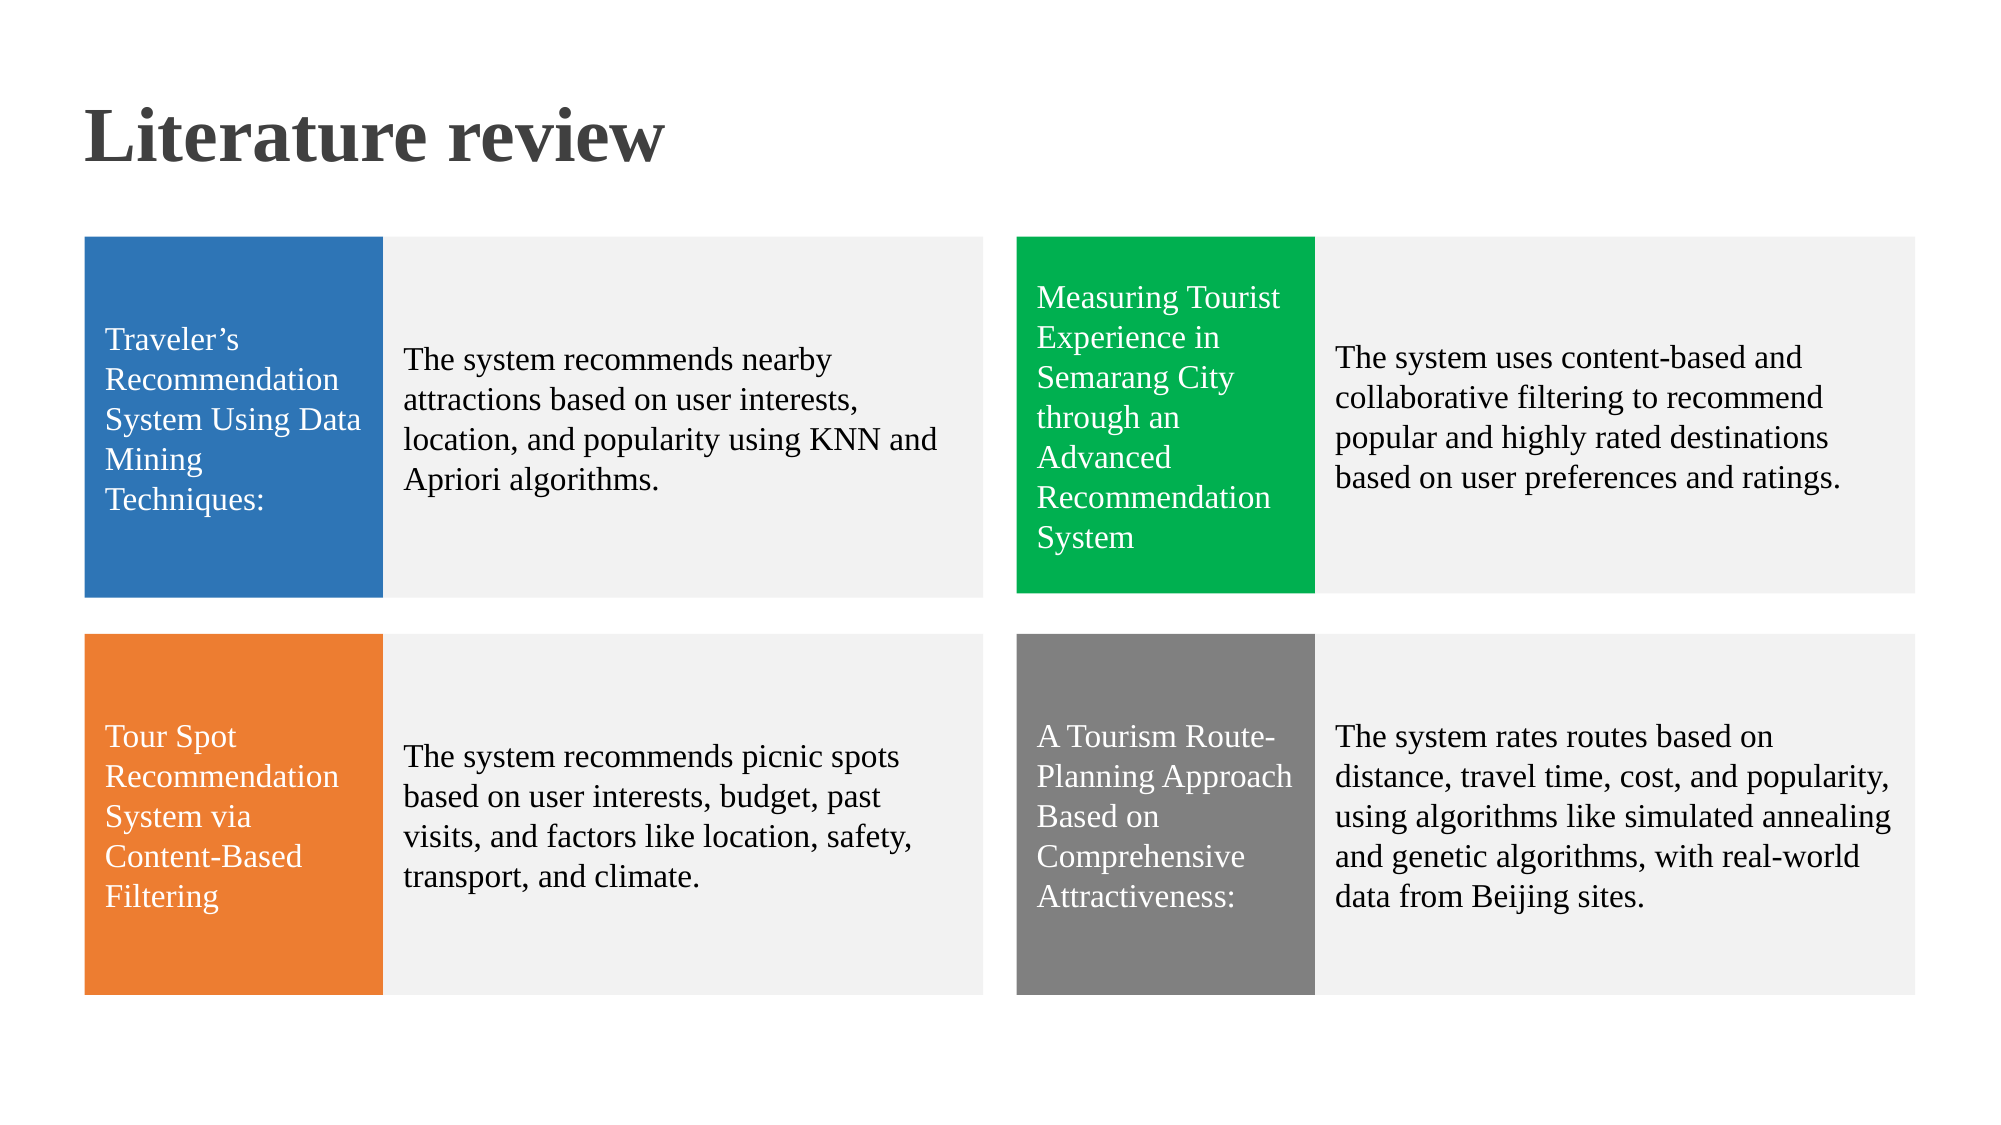

# Literature review
Measuring Tourist Experience in
Semarang City through an  Advanced Recommendation System
The system uses content-based and collaborative filtering to recommend popular and highly rated destinations based on user preferences and ratings.
Traveler’s Recommendation System Using Data Mining Techniques:
The system recommends nearby attractions based on user interests, location, and popularity using KNN and Apriori algorithms.
Tour Spot Recommendation System via Content-Based Filtering
The system recommends picnic spots based on user interests, budget, past visits, and factors like location, safety, transport, and climate.
A Tourism Route-Planning Approach Based on Comprehensive Attractiveness:
The system rates routes based on distance, travel time, cost, and popularity, using algorithms like simulated annealing and genetic algorithms, with real-world data from Beijing sites.